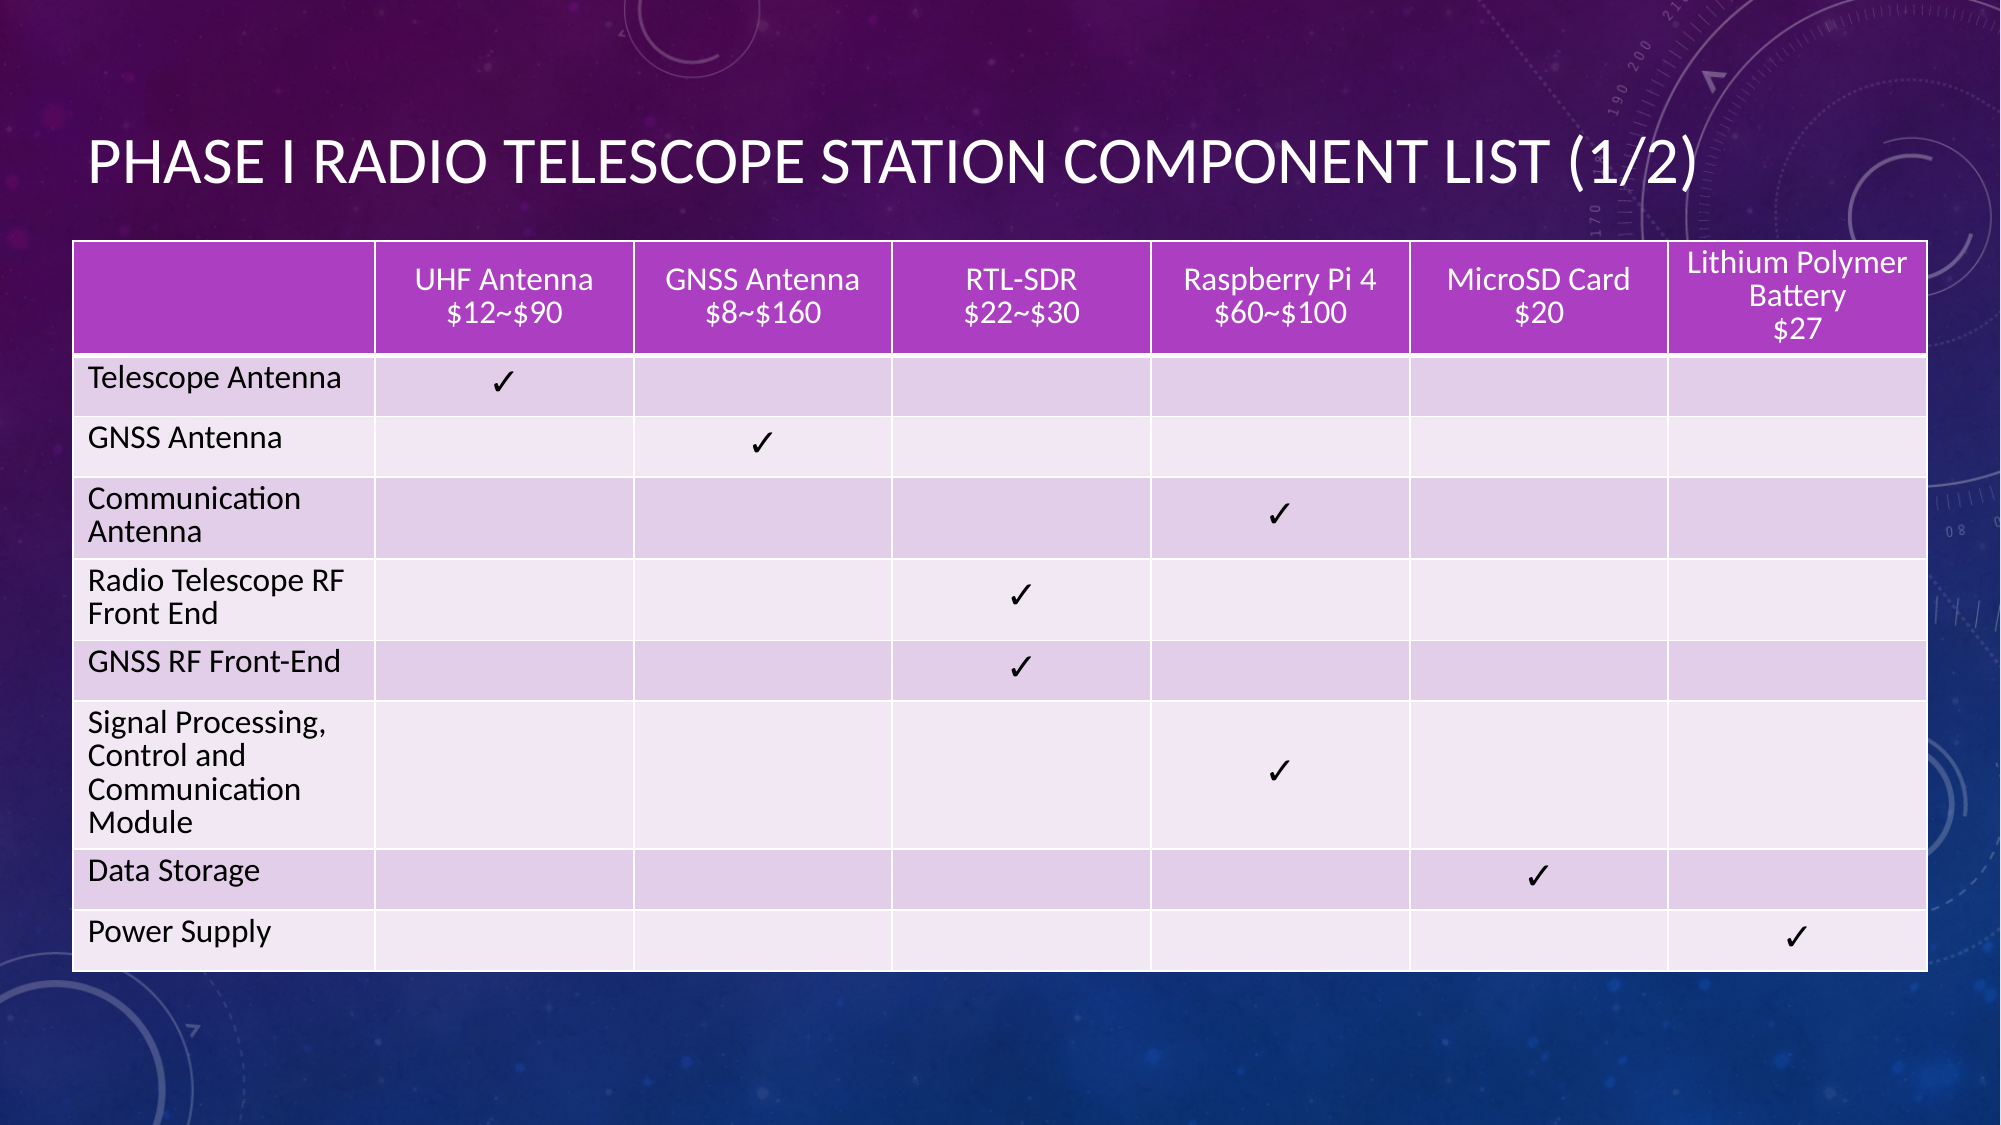

# Phase I Radio Telescope Station Component List (1/2)
|  | UHF Antenna $12~$90 | GNSS Antenna $8~$160 | RTL-SDR $22~$30 | Raspberry Pi 4 $60~$100 | MicroSD Card $20 | Lithium Polymer Battery $27 |
| --- | --- | --- | --- | --- | --- | --- |
| Telescope Antenna | ✓ |  |  |  |  |  |
| GNSS Antenna |  | ✓ |  |  |  |  |
| Communication Antenna |  |  |  | ✓ |  |  |
| Radio Telescope RF Front End |  |  | ✓ |  |  |  |
| GNSS RF Front-End |  |  | ✓ |  |  |  |
| Signal Processing, Control and Communication Module |  |  |  | ✓ |  |  |
| Data Storage |  |  |  |  | ✓ |  |
| Power Supply |  |  |  |  |  | ✓ |